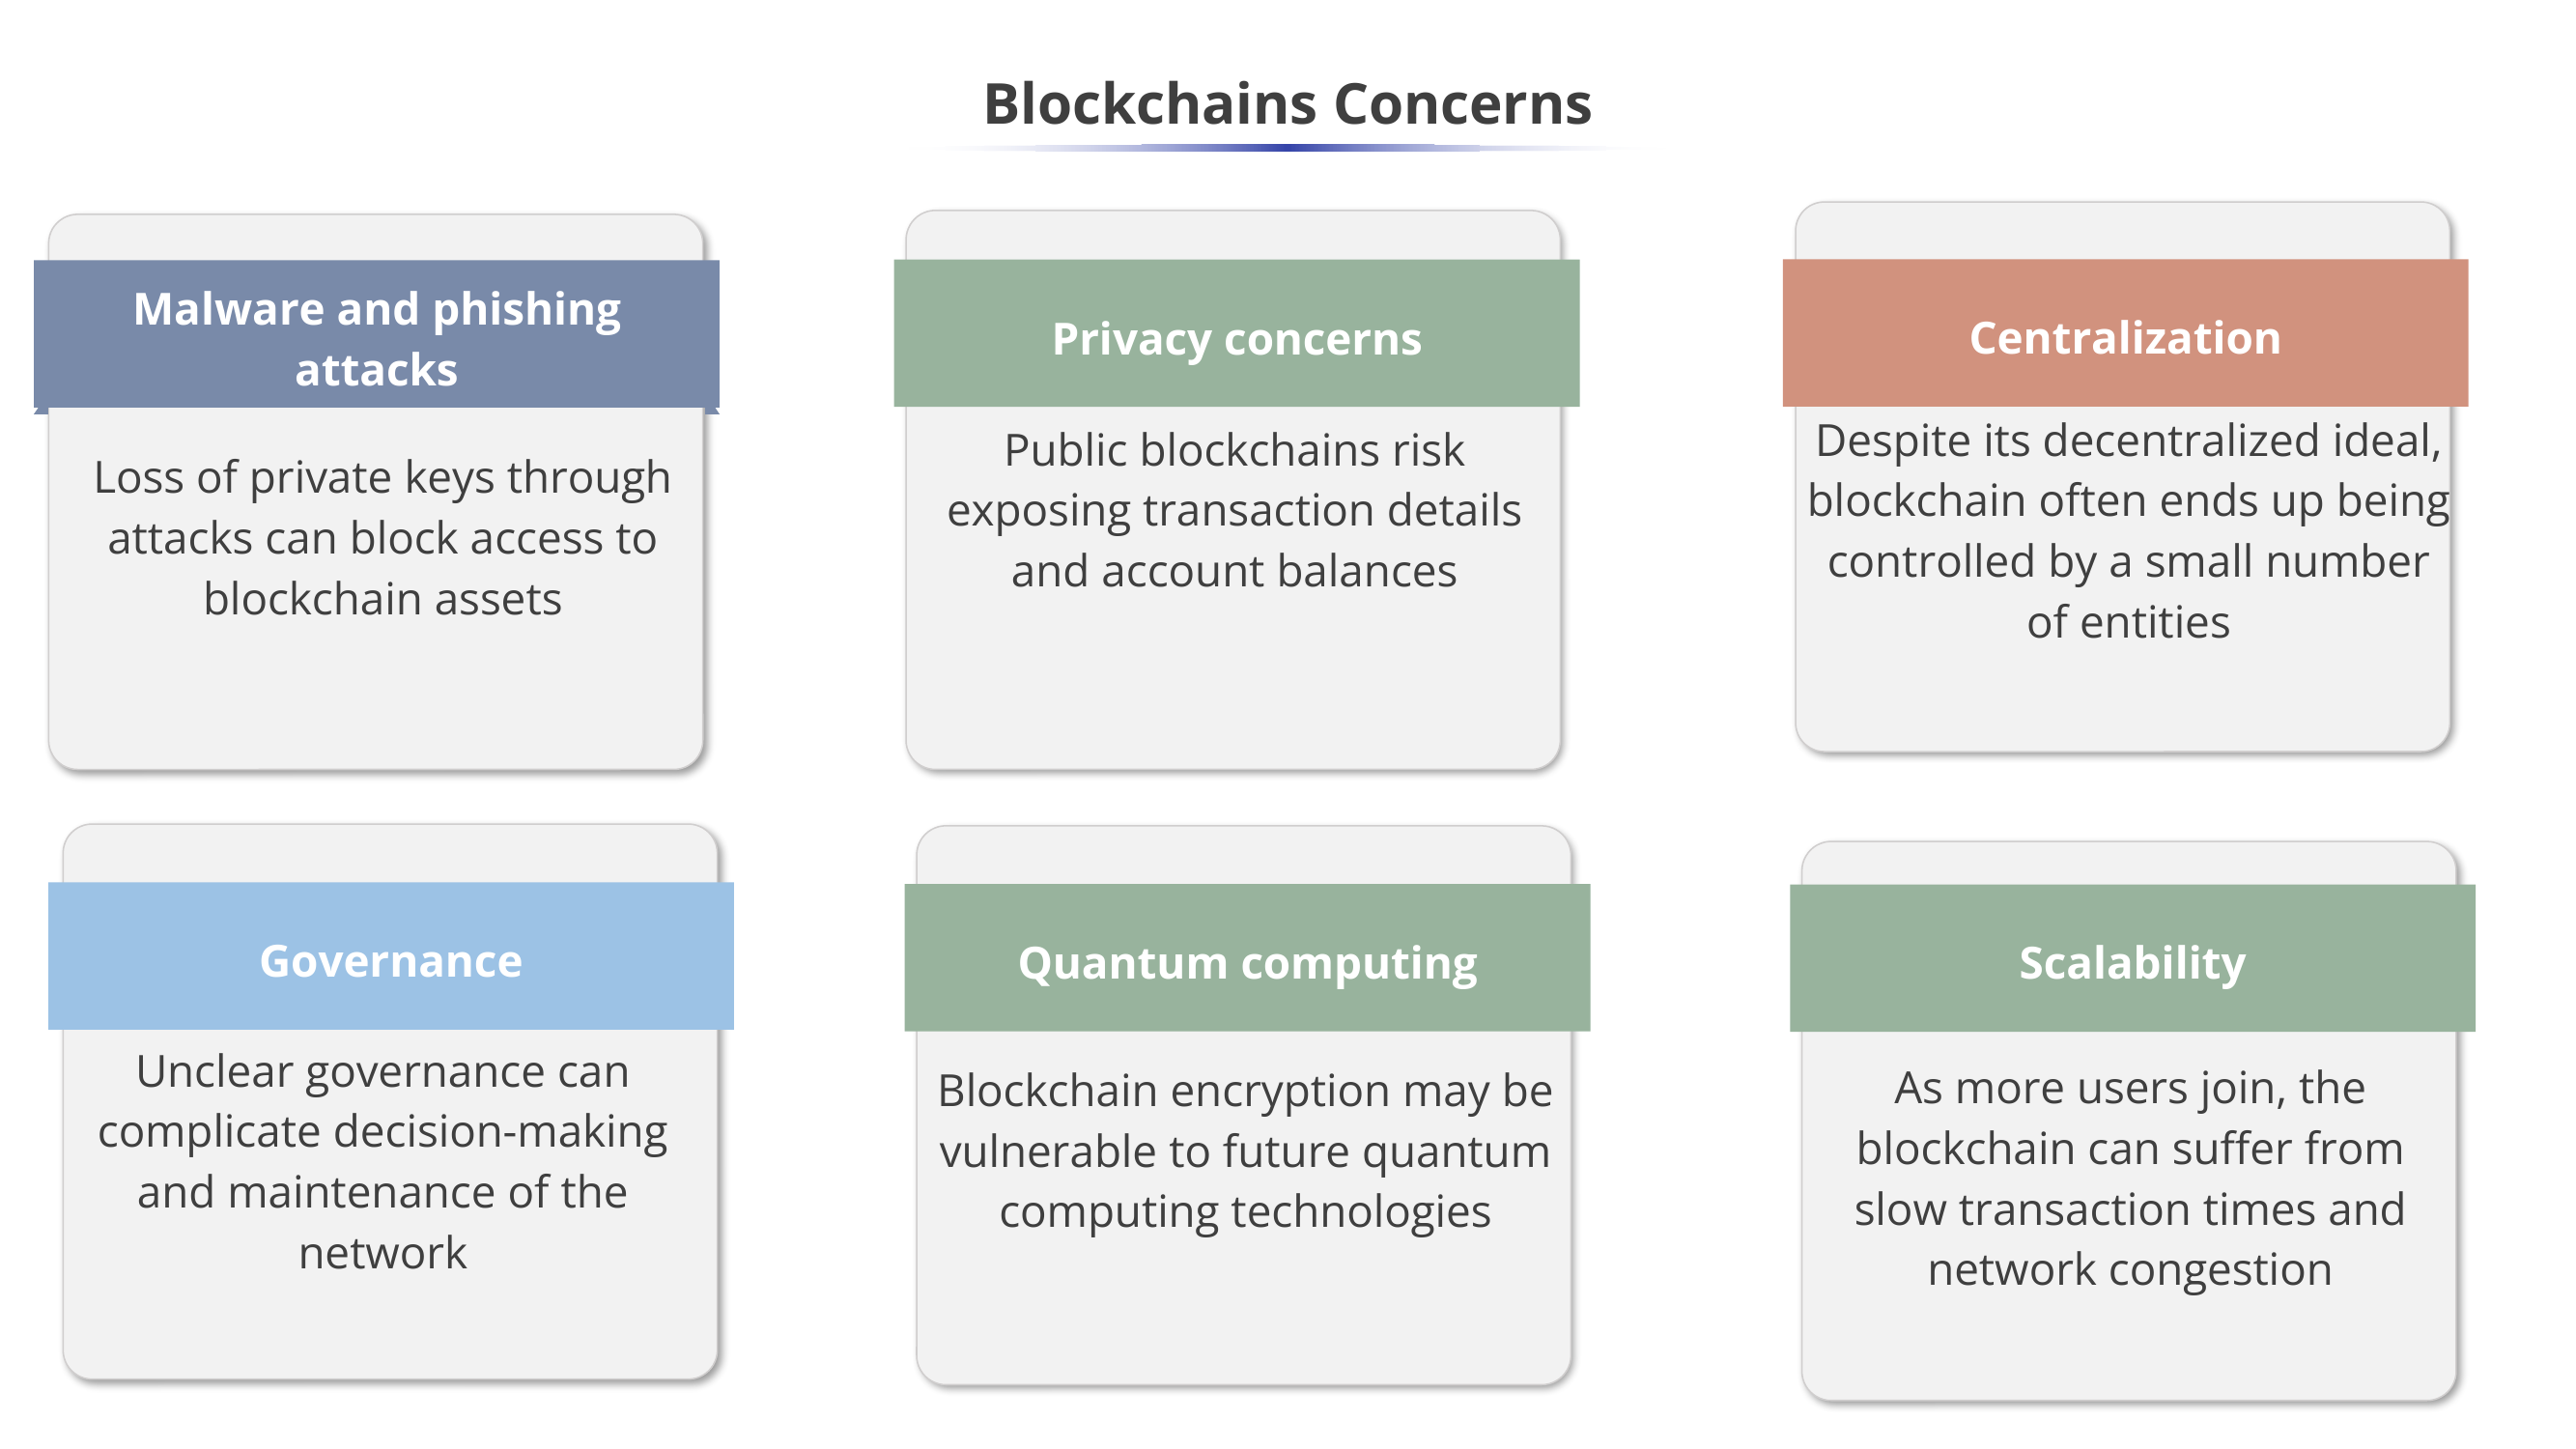

# Blockchains Concerns

Centralization
Despite its decentralized ideal, blockchain often ends up being controlled by a small number of entities

Privacy concerns
Public blockchains risk exposing transaction details and account balances

Malware and phishing attacks

Loss of private keys through attacks can block access to blockchain assets

Governance
Unclear governance can complicate decision-making and maintenance of the network

Quantum computing
Blockchain encryption may be vulnerable to future quantum computing technologies

Scalability
As more users join, the blockchain can suffer from slow transaction times and network congestion